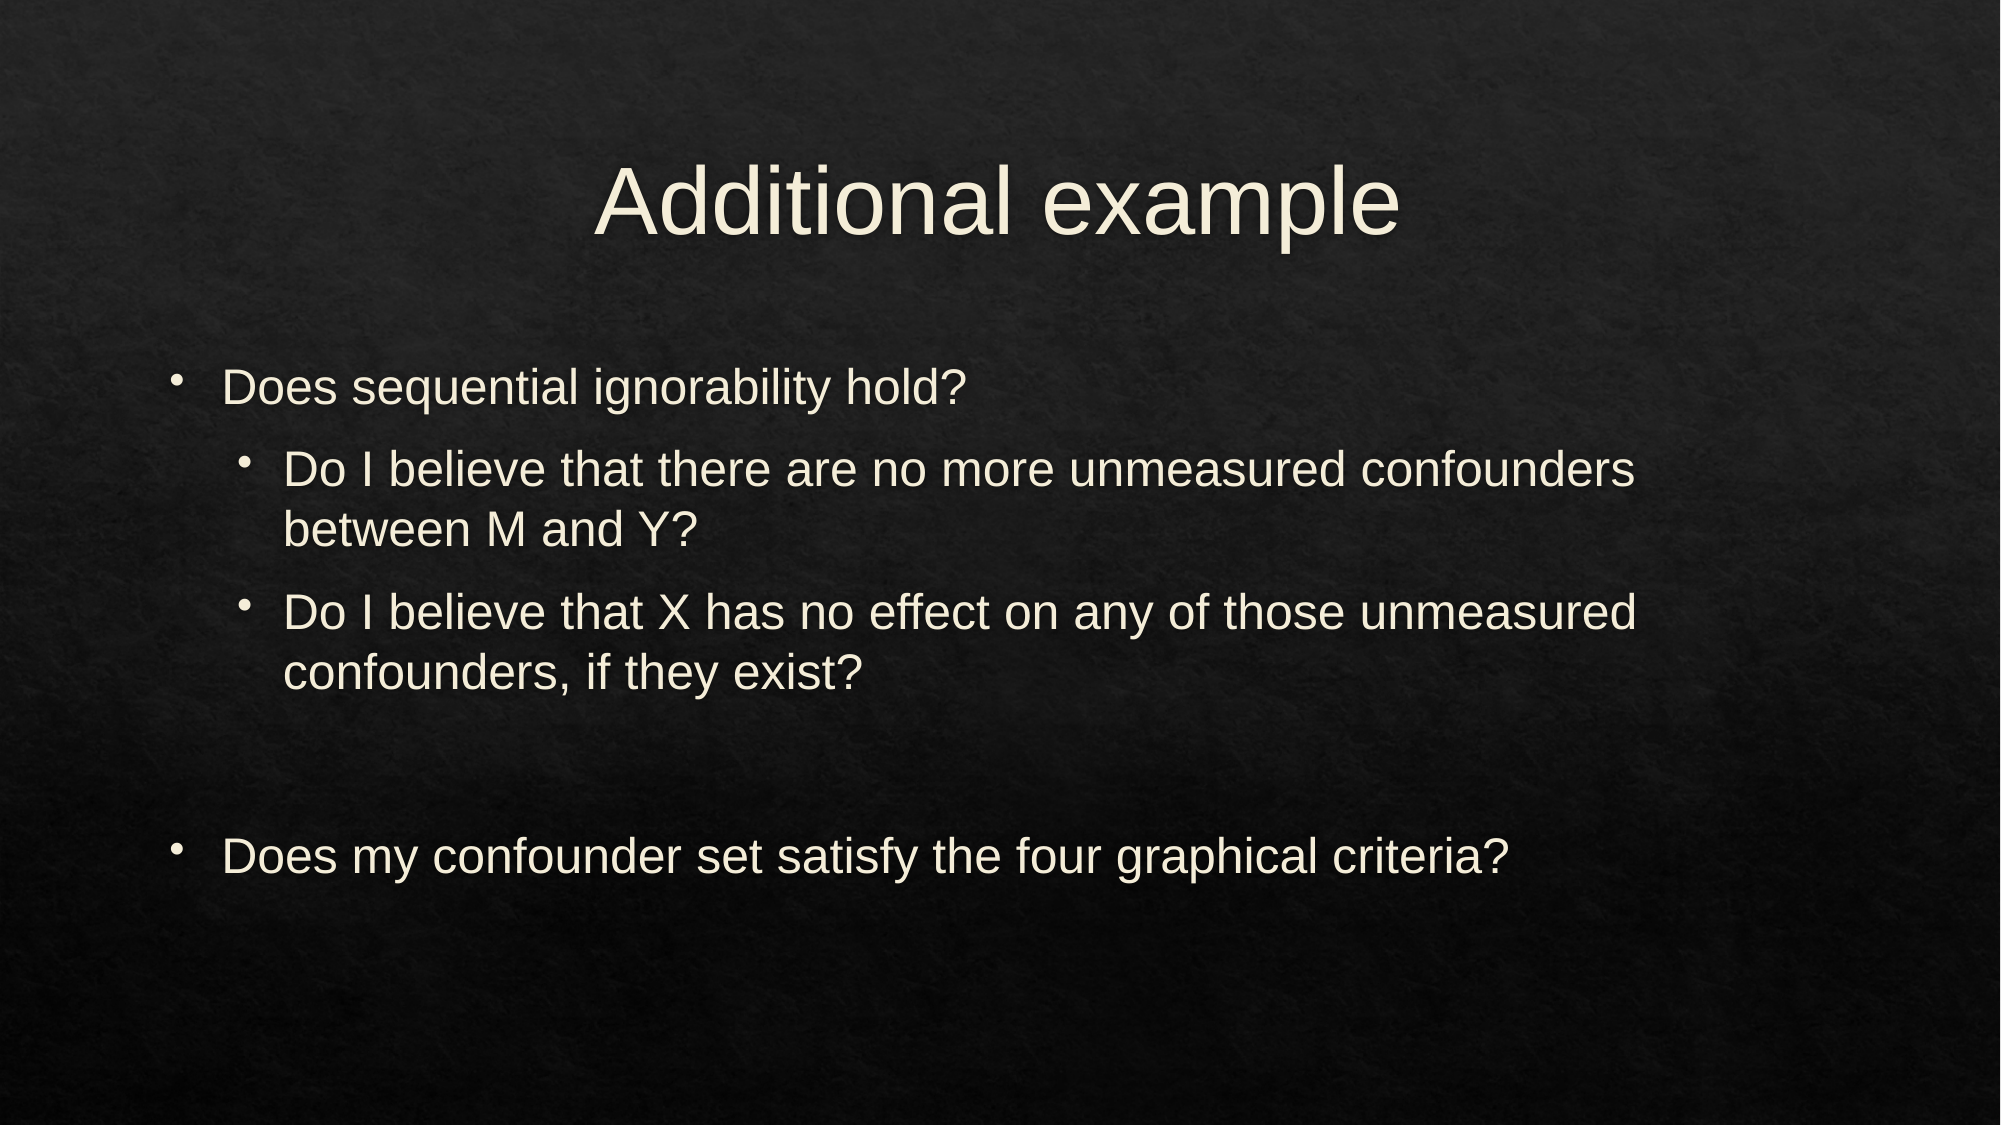

# Additional example
Does sequential ignorability hold?
Do I believe that there are no more unmeasured confounders between M and Y?
Do I believe that X has no effect on any of those unmeasured confounders, if they exist?

Does my confounder set satisfy the four graphical criteria?